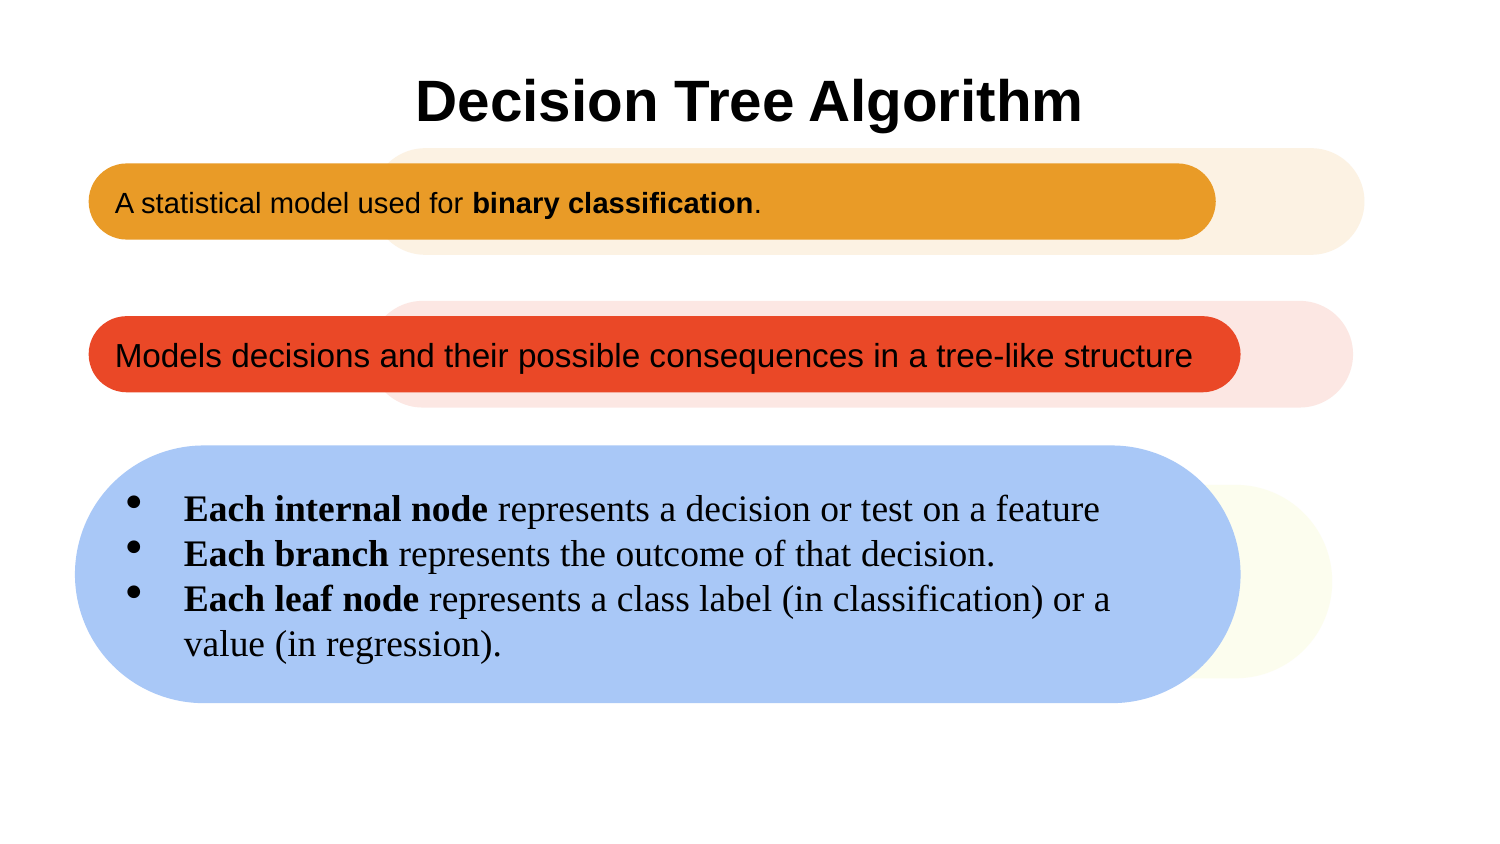

# Decision Tree Algorithm

A statistical model used for binary classification.

Models decisions and their possible consequences in a tree-like structure

Each internal node represents a decision or test on a feature
Each branch represents the outcome of that decision.
Each leaf node represents a class label (in classification) or a value (in regression).

Social networks